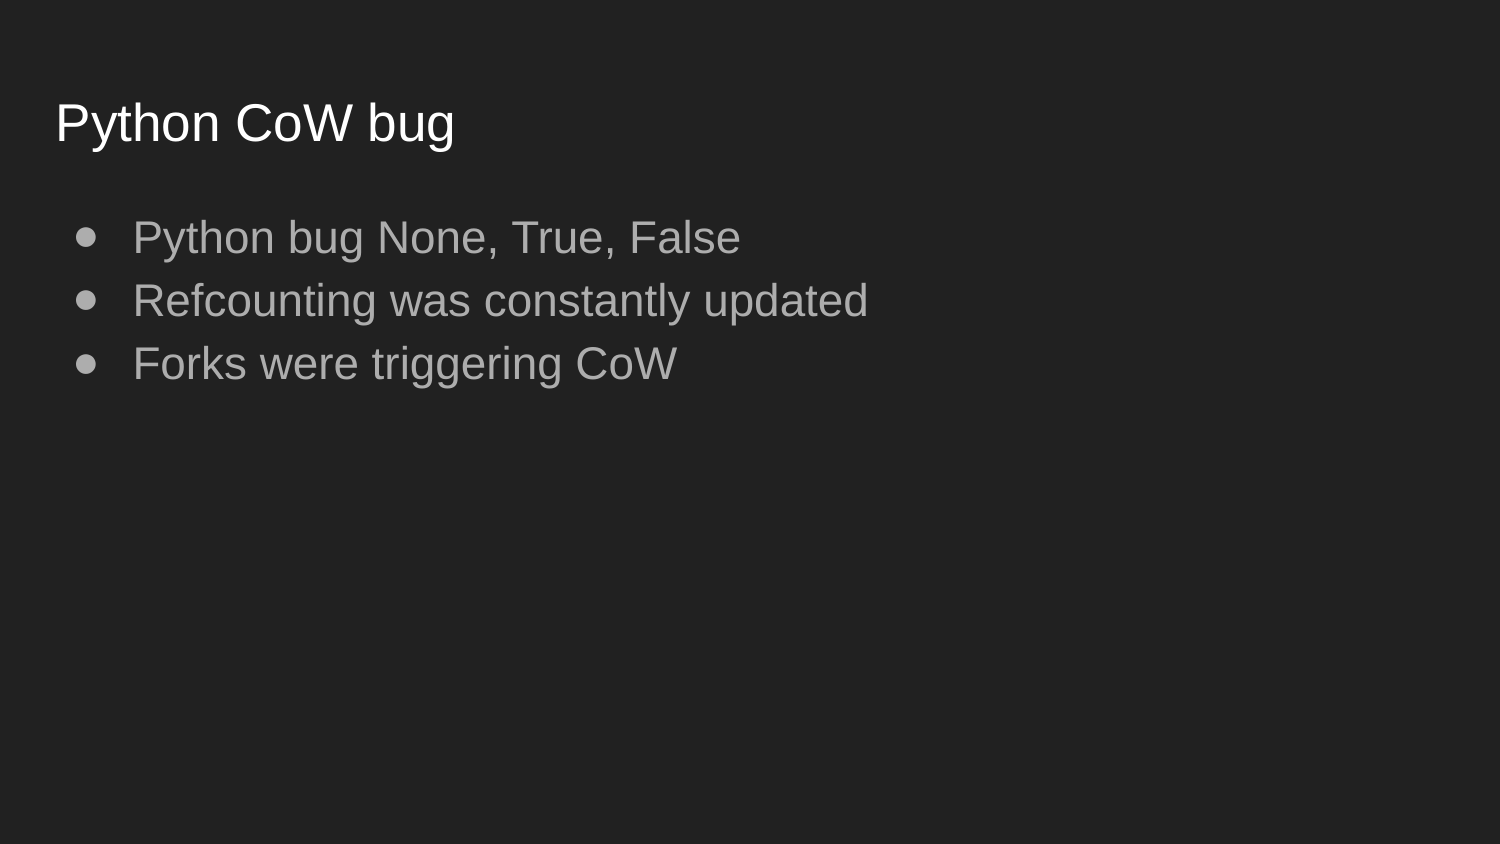

# Python CoW bug
Python bug None, True, False
Refcounting was constantly updated
Forks were triggering CoW